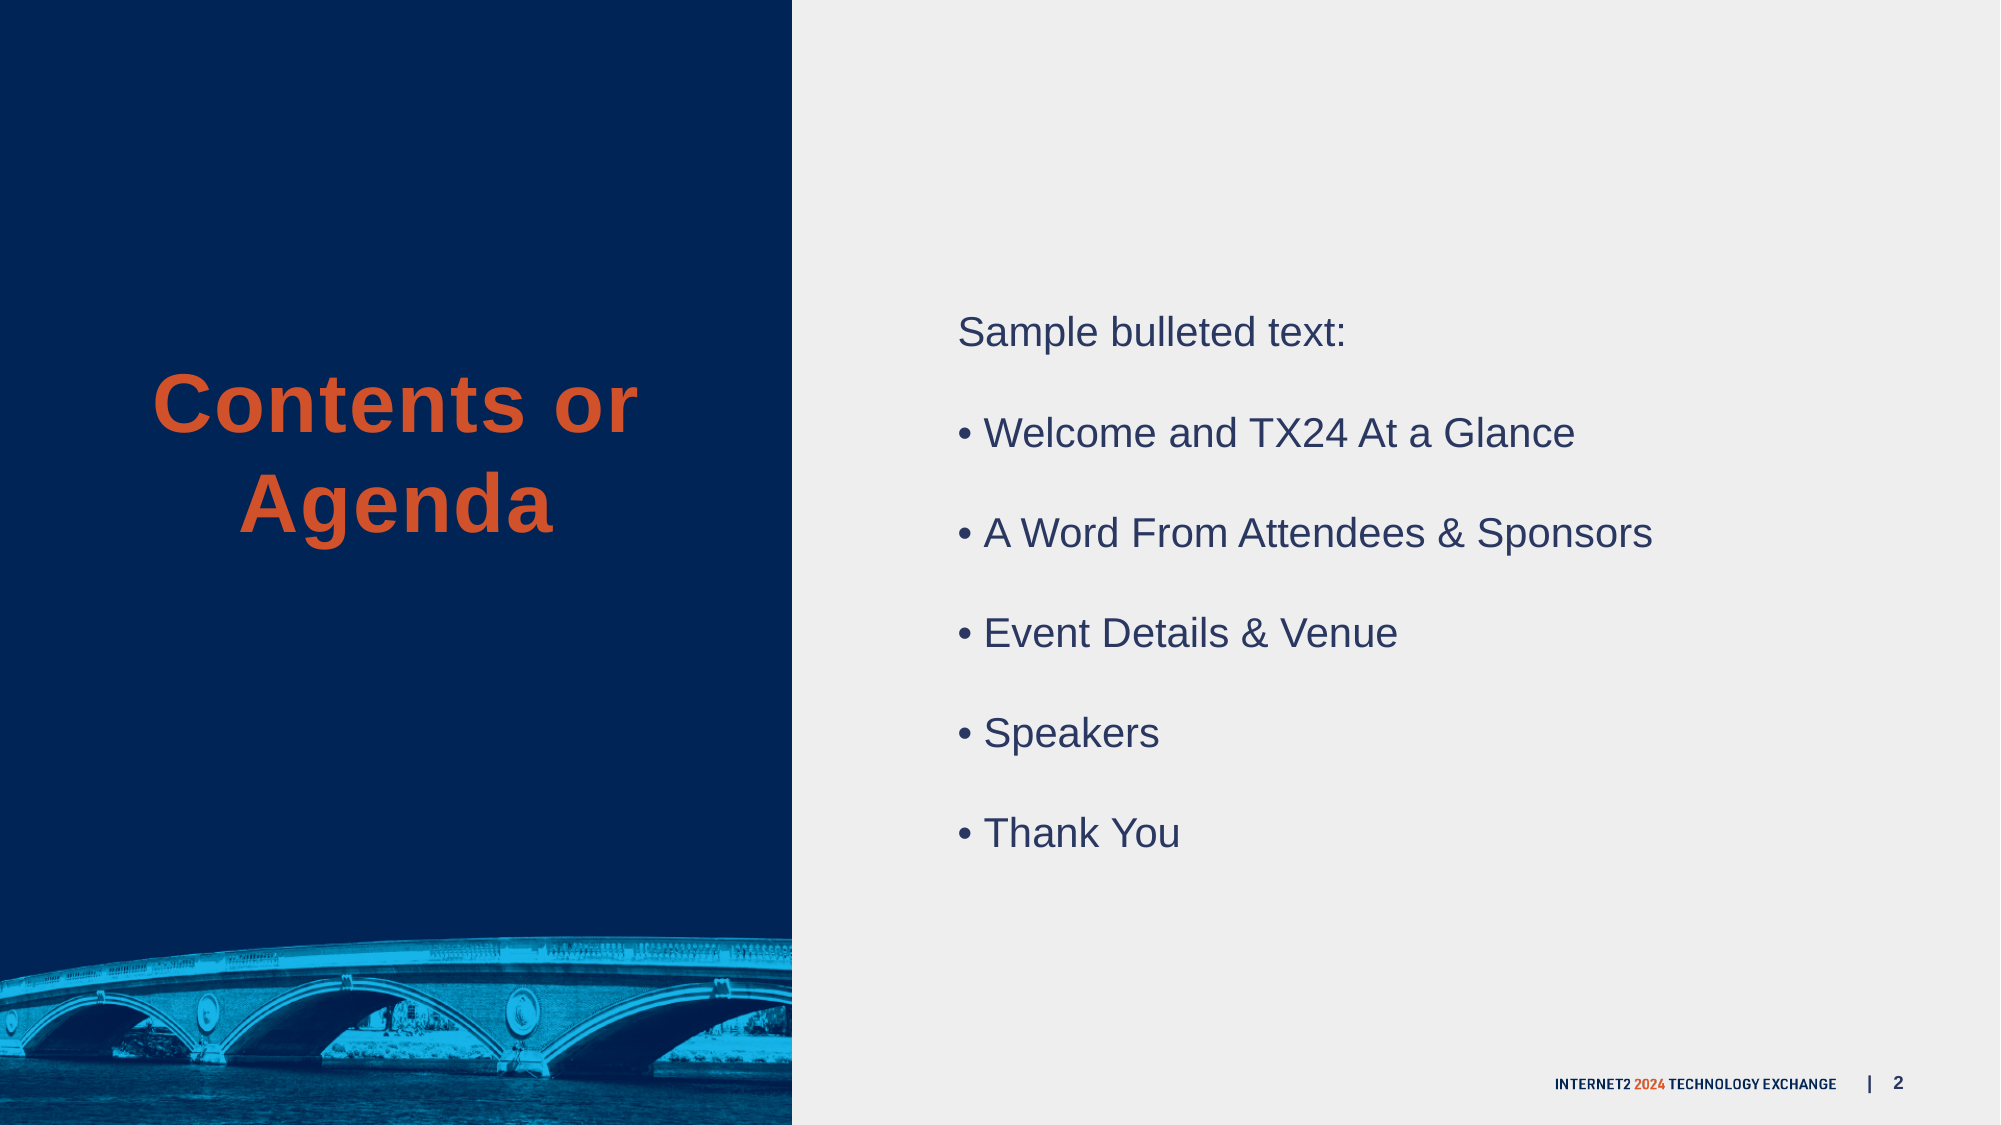

Sample bulleted text:
• Welcome and TX24 At a Glance
• A Word From Attendees & Sponsors
• Event Details & Venue
• Speakers
• Thank You
Contents or
Agenda